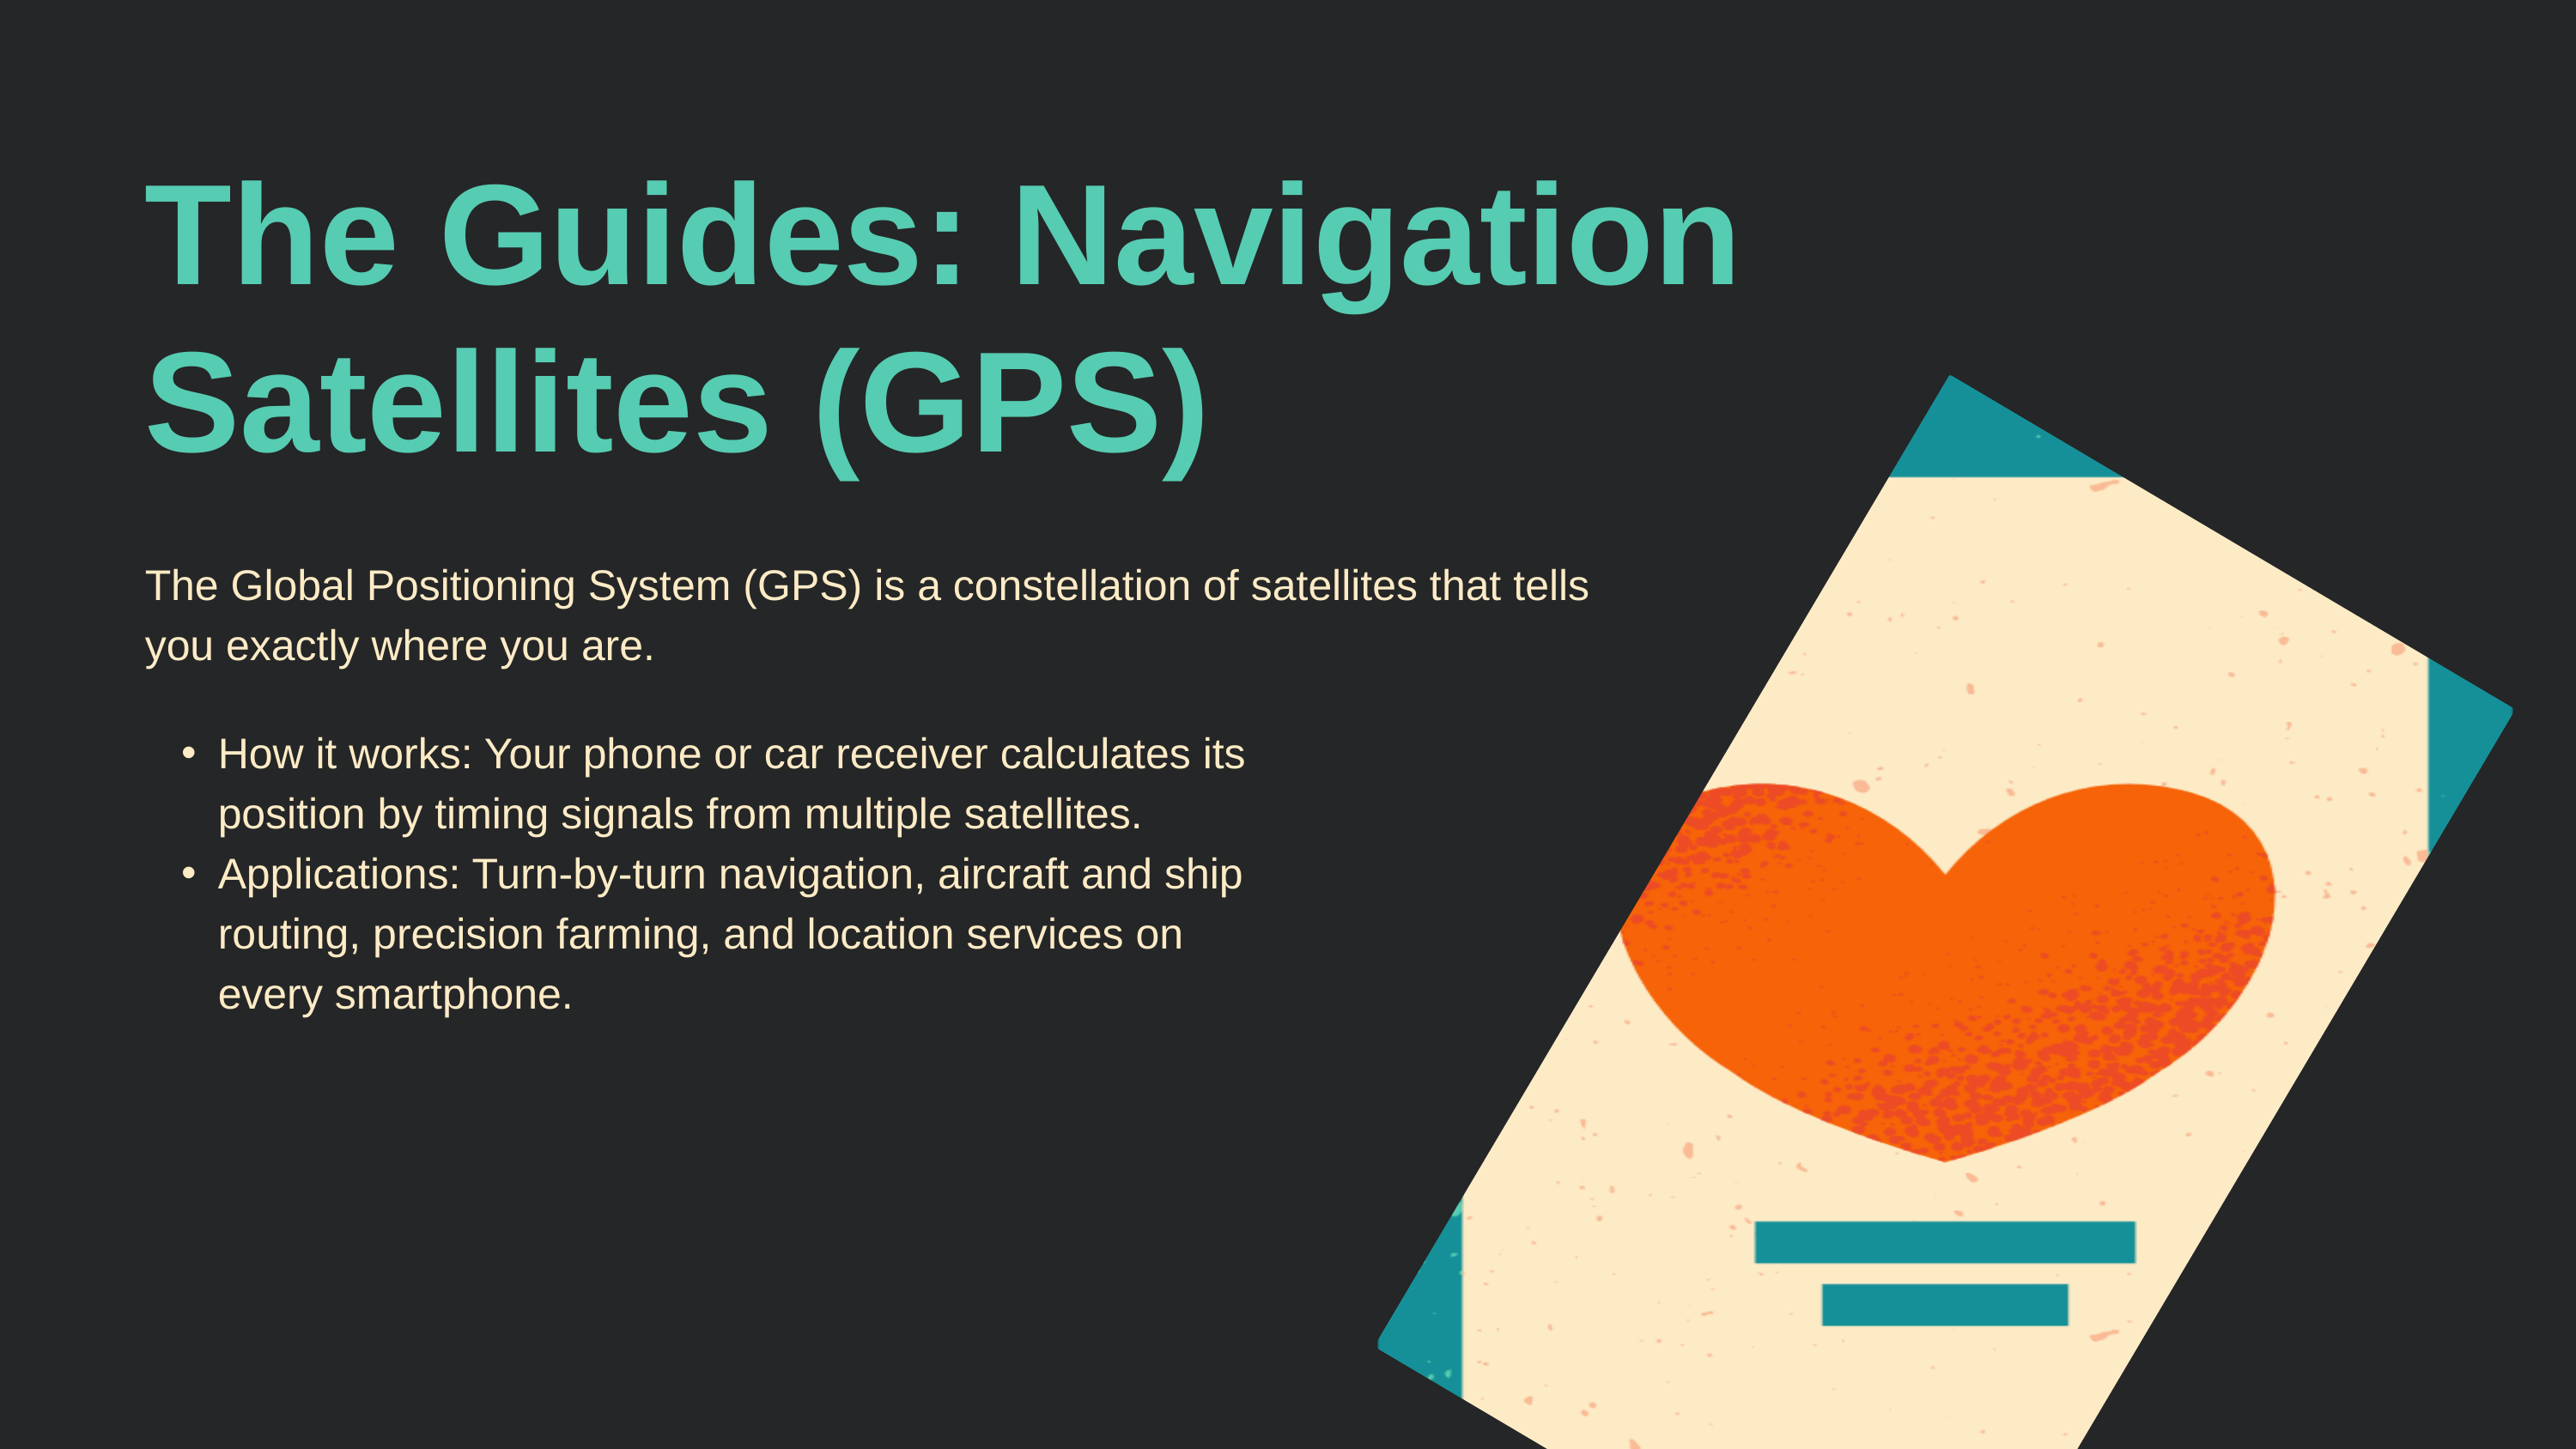

The Guides: Navigation Satellites (GPS)

The Global Positioning System (GPS) is a constellation of satellites that tells you exactly where you are.

How it works: Your phone or car receiver calculates its position by timing signals from multiple satellites.
Applications: Turn-by-turn navigation, aircraft and ship routing, precision farming, and location services on every smartphone.